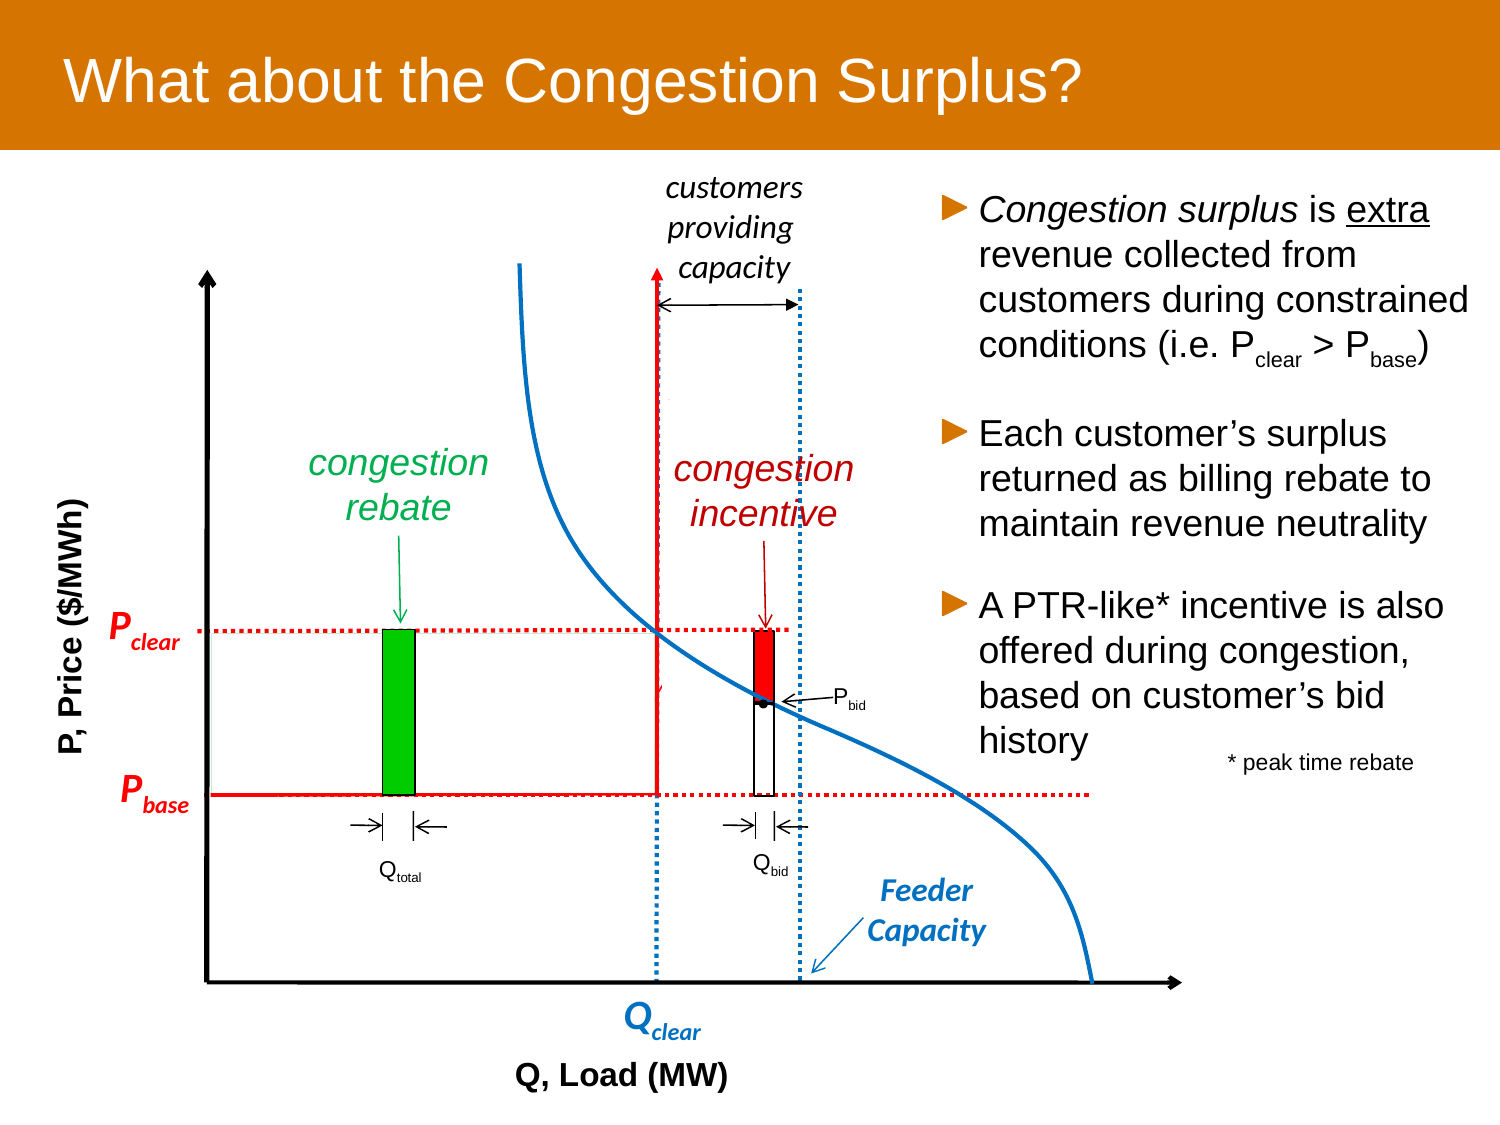

# What about the Congestion Surplus?
customers providing
capacity
Congestion surplus is extra revenue collected from customers during constrained conditions (i.e. Pclear > Pbase)
Each customer’s surplus returned as billing rebate to maintain revenue neutrality
A PTR-like* incentive is also offered during congestion, based on customer’s bid history

congestion rebate
congestion incentive
Feeder Supply Curve
Pclear
P, Price ($/MWh)

Congestion Surplust

Pbid

* peak time rebate
Pbase
Qbid
Qtotal
Feeder Capacity
Qclear
Q, Load (MW)